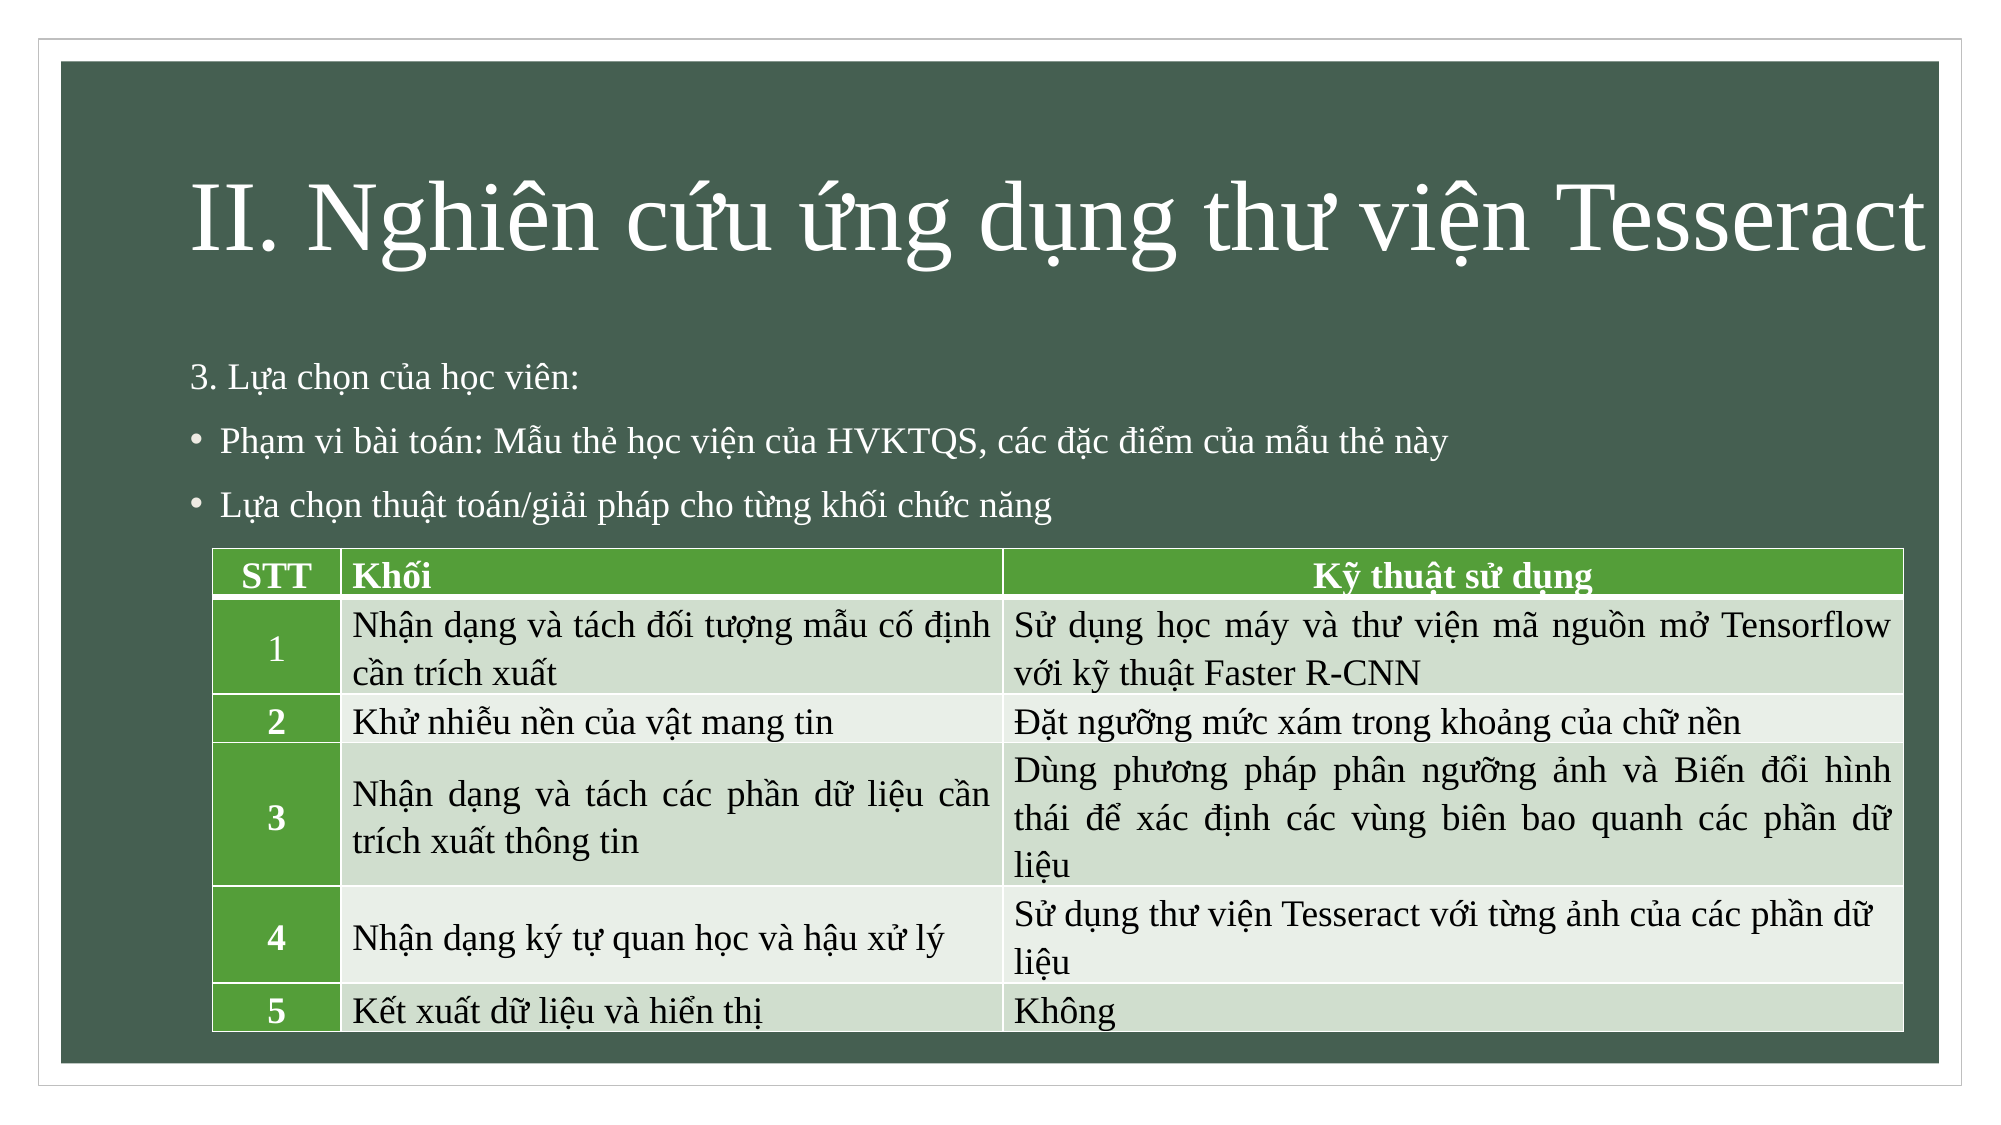

# II. Nghiên cứu ứng dụng thư viện Tesseract
3. Lựa chọn của học viên:
Phạm vi bài toán: Mẫu thẻ học viện của HVKTQS, các đặc điểm của mẫu thẻ này
Lựa chọn thuật toán/giải pháp cho từng khối chức năng

| STT | Khối | Kỹ thuật sử dụng |
| --- | --- | --- |
| 1 | Nhận dạng và tách đối tượng mẫu cố định cần trích xuất | Sử dụng học máy và thư viện mã nguồn mở Tensorflow với kỹ thuật Faster R-CNN |
| 2 | Khử nhiễu nền của vật mang tin | Đặt ngưỡng mức xám trong khoảng của chữ nền |
| 3 | Nhận dạng và tách các phần dữ liệu cần trích xuất thông tin | Dùng phương pháp phân ngưỡng ảnh và Biến đổi hình thái để xác định các vùng biên bao quanh các phần dữ liệu |
| 4 | Nhận dạng ký tự quan học và hậu xử lý | Sử dụng thư viện Tesseract với từng ảnh của các phần dữ liệu |
| 5 | Kết xuất dữ liệu và hiển thị | Không |